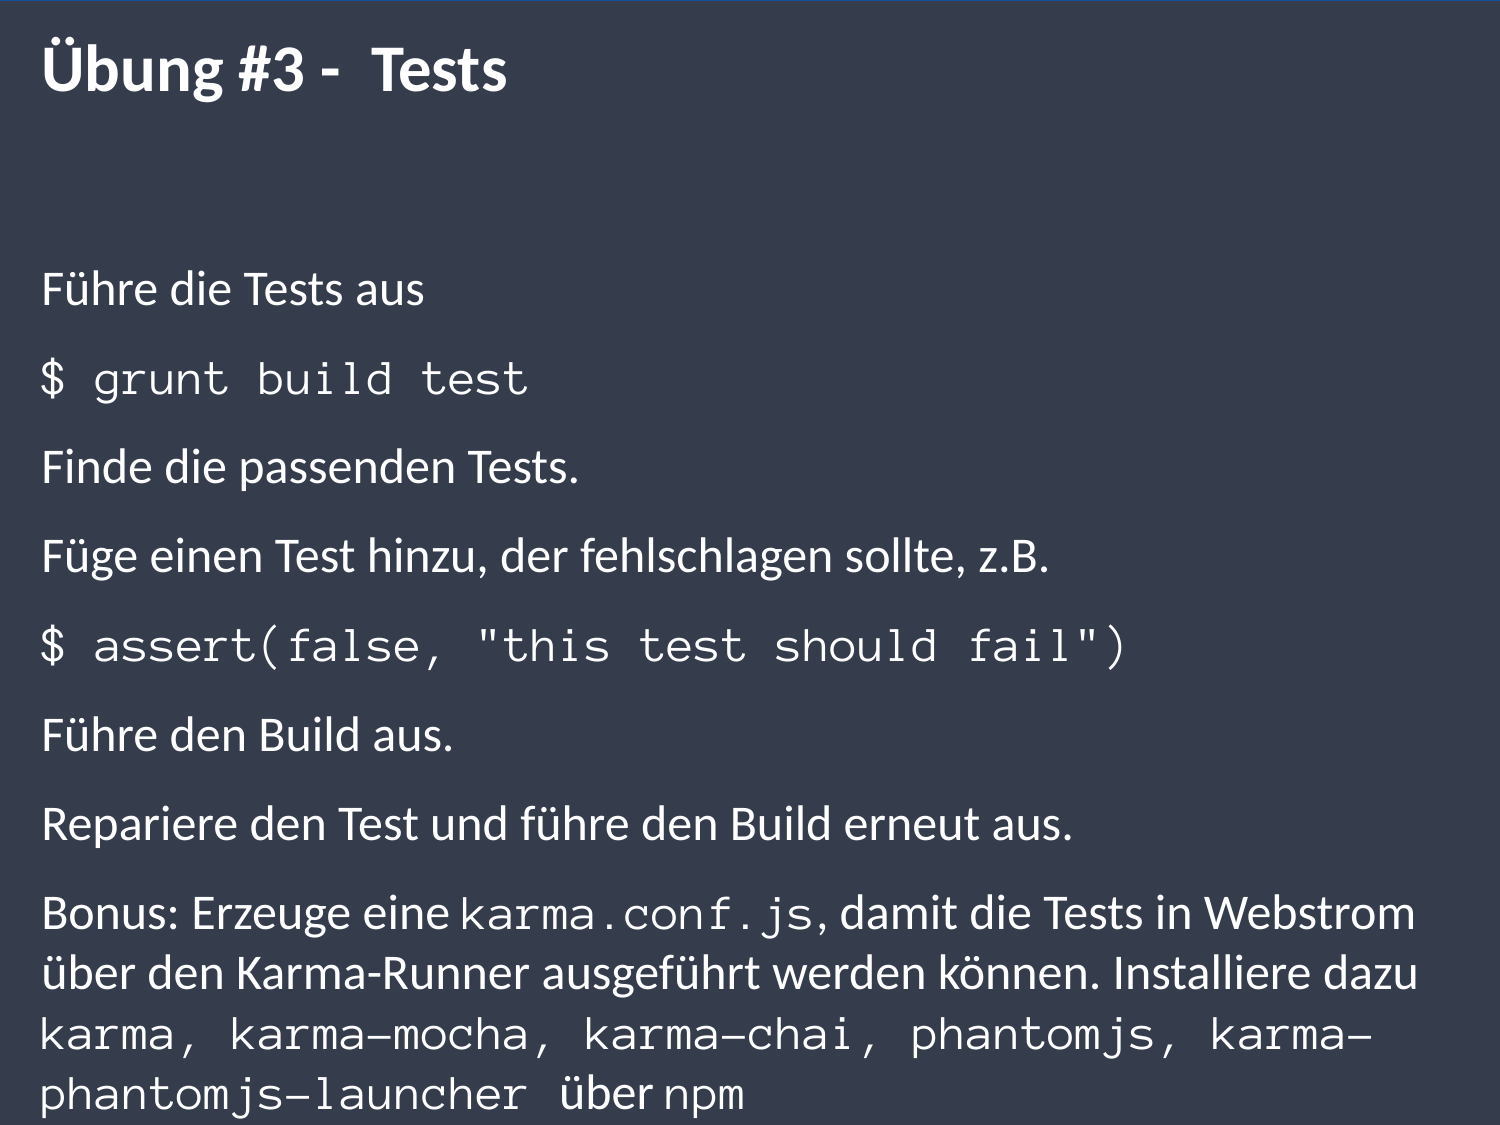

# Übung #3 -  Tests
Führe die Tests aus
$ grunt build test
Finde die passenden Tests.
Füge einen Test hinzu, der fehlschlagen sollte, z.B.
$ assert(false, "this test should fail")
Führe den Build aus.
Repariere den Test und führe den Build erneut aus.
Bonus: Erzeuge eine karma.conf.js, damit die Tests in Webstrom über den Karma-Runner ausgeführt werden können. Installiere dazu karma, karma-mocha, karma-chai, phantomjs, karma-phantomjs-launcher über npm